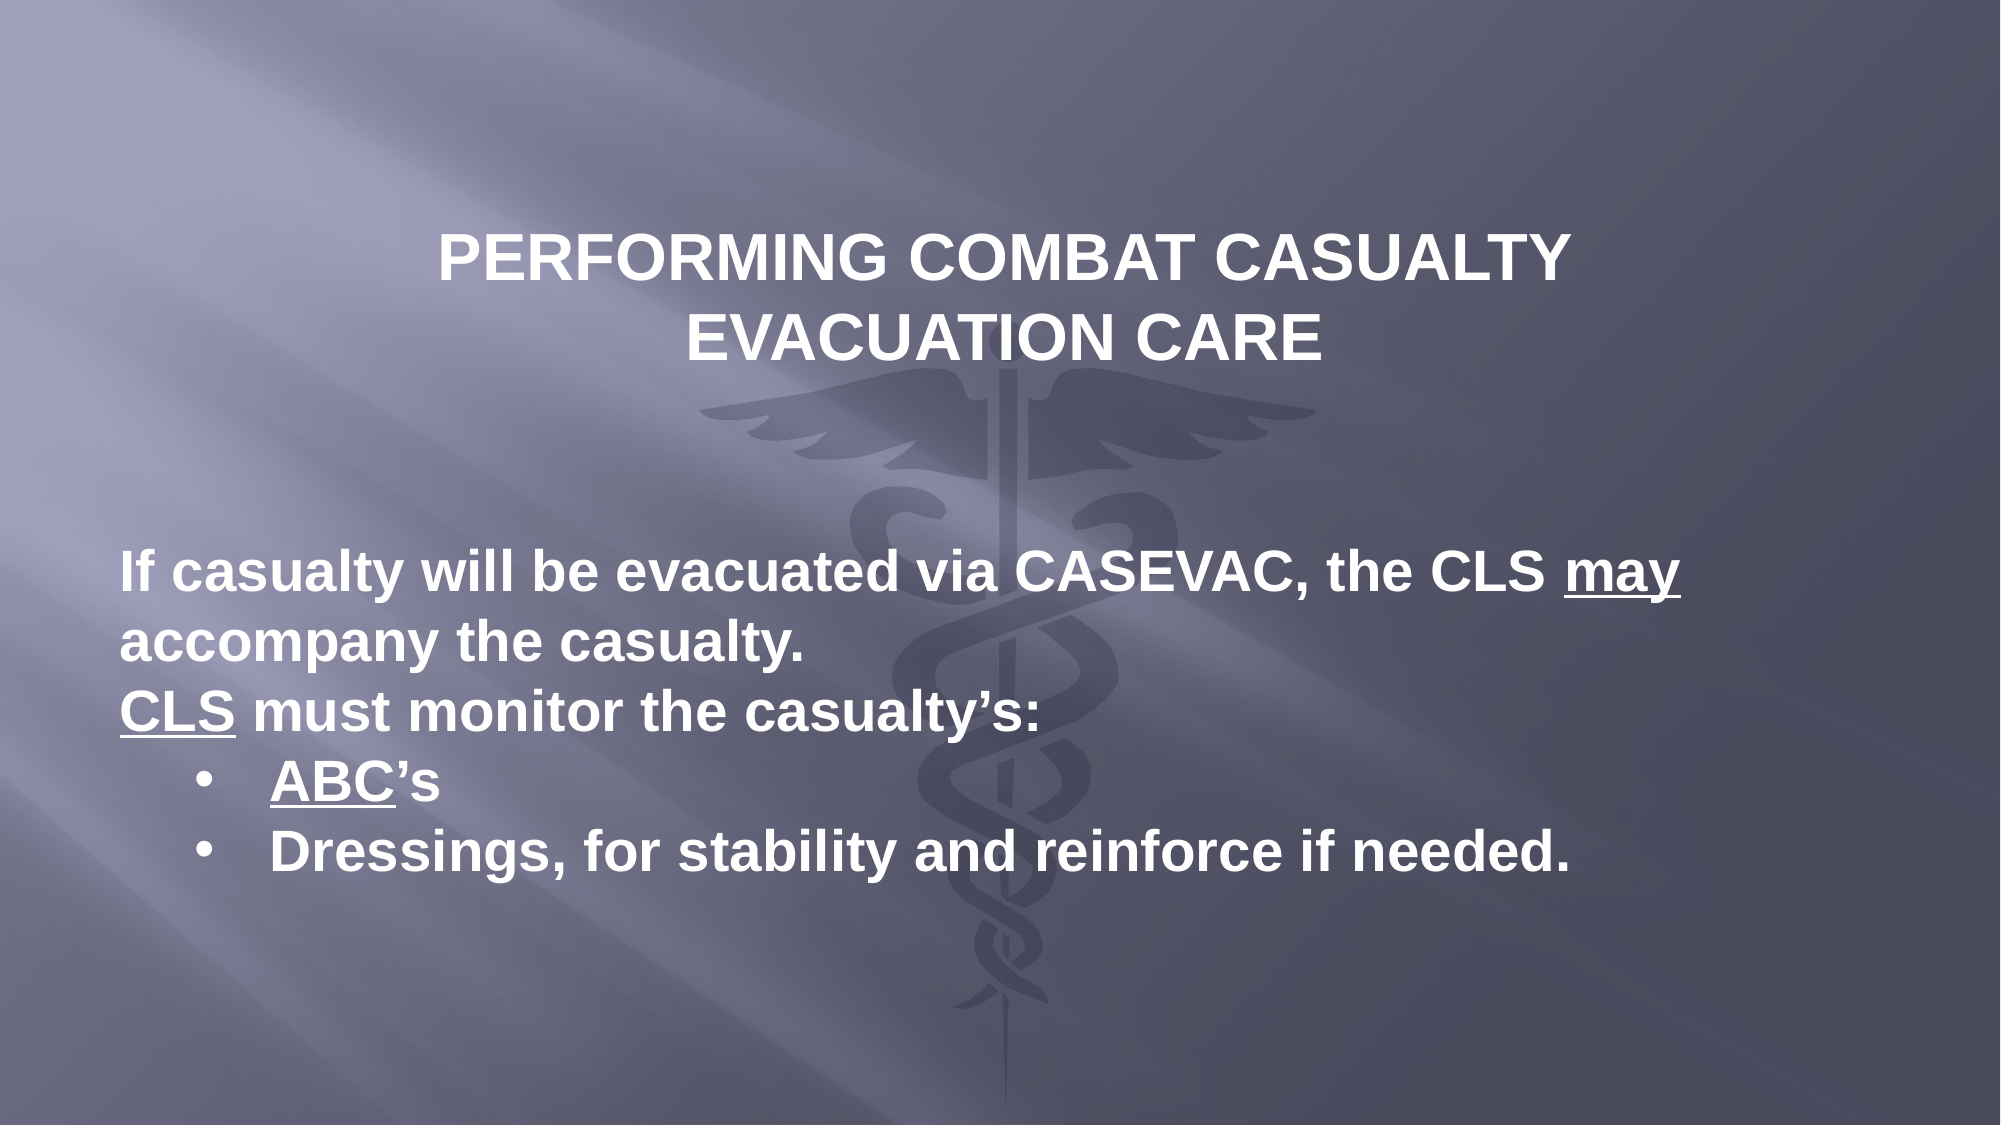

PERFORMING COMBAT CASUALTY
EVACUATION CARE

If casualty will be evacuated via CASEVAC, the CLS may accompany the casualty.
CLS must monitor the casualty’s:
ABC’s
Dressings, for stability and reinforce if needed.